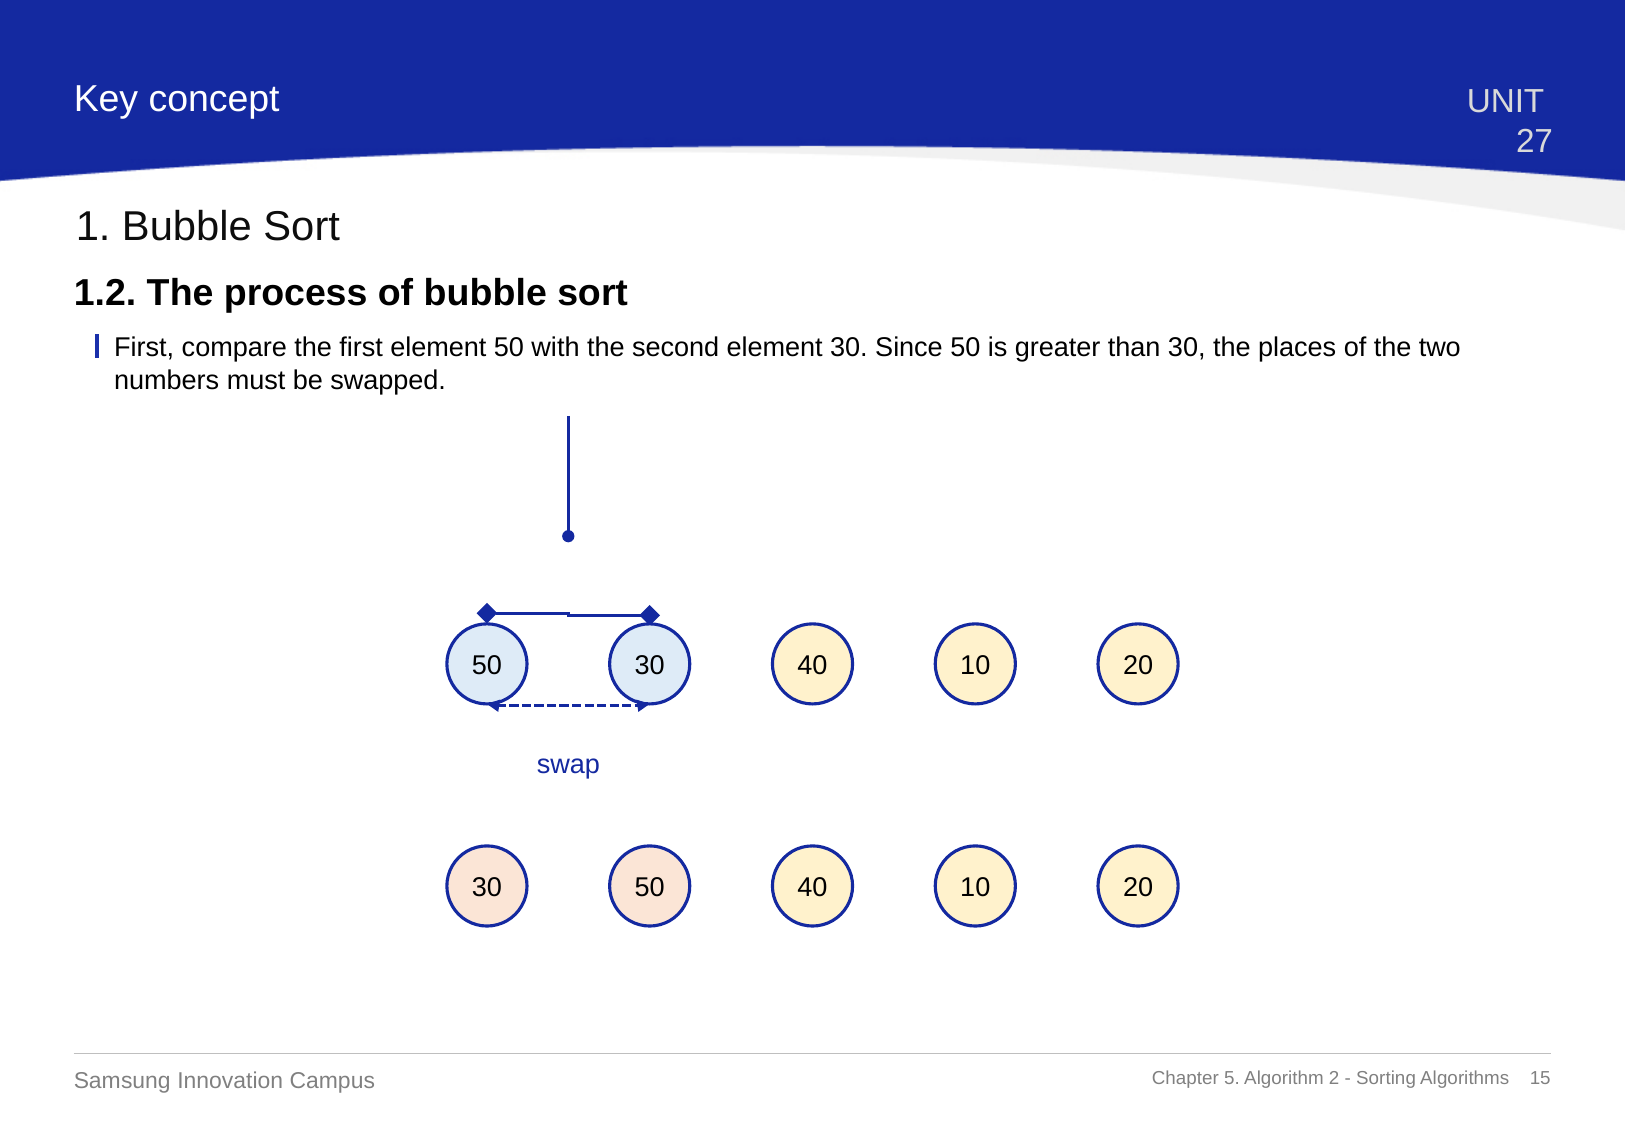

Key concept
UNIT  27
1. Bubble Sort
1.2. The process of bubble sort
First, compare the first element 50 with the second element 30. Since 50 is greater than 30, the places of the two numbers must be swapped.
20
10
40
30
50
swap
20
10
40
50
30